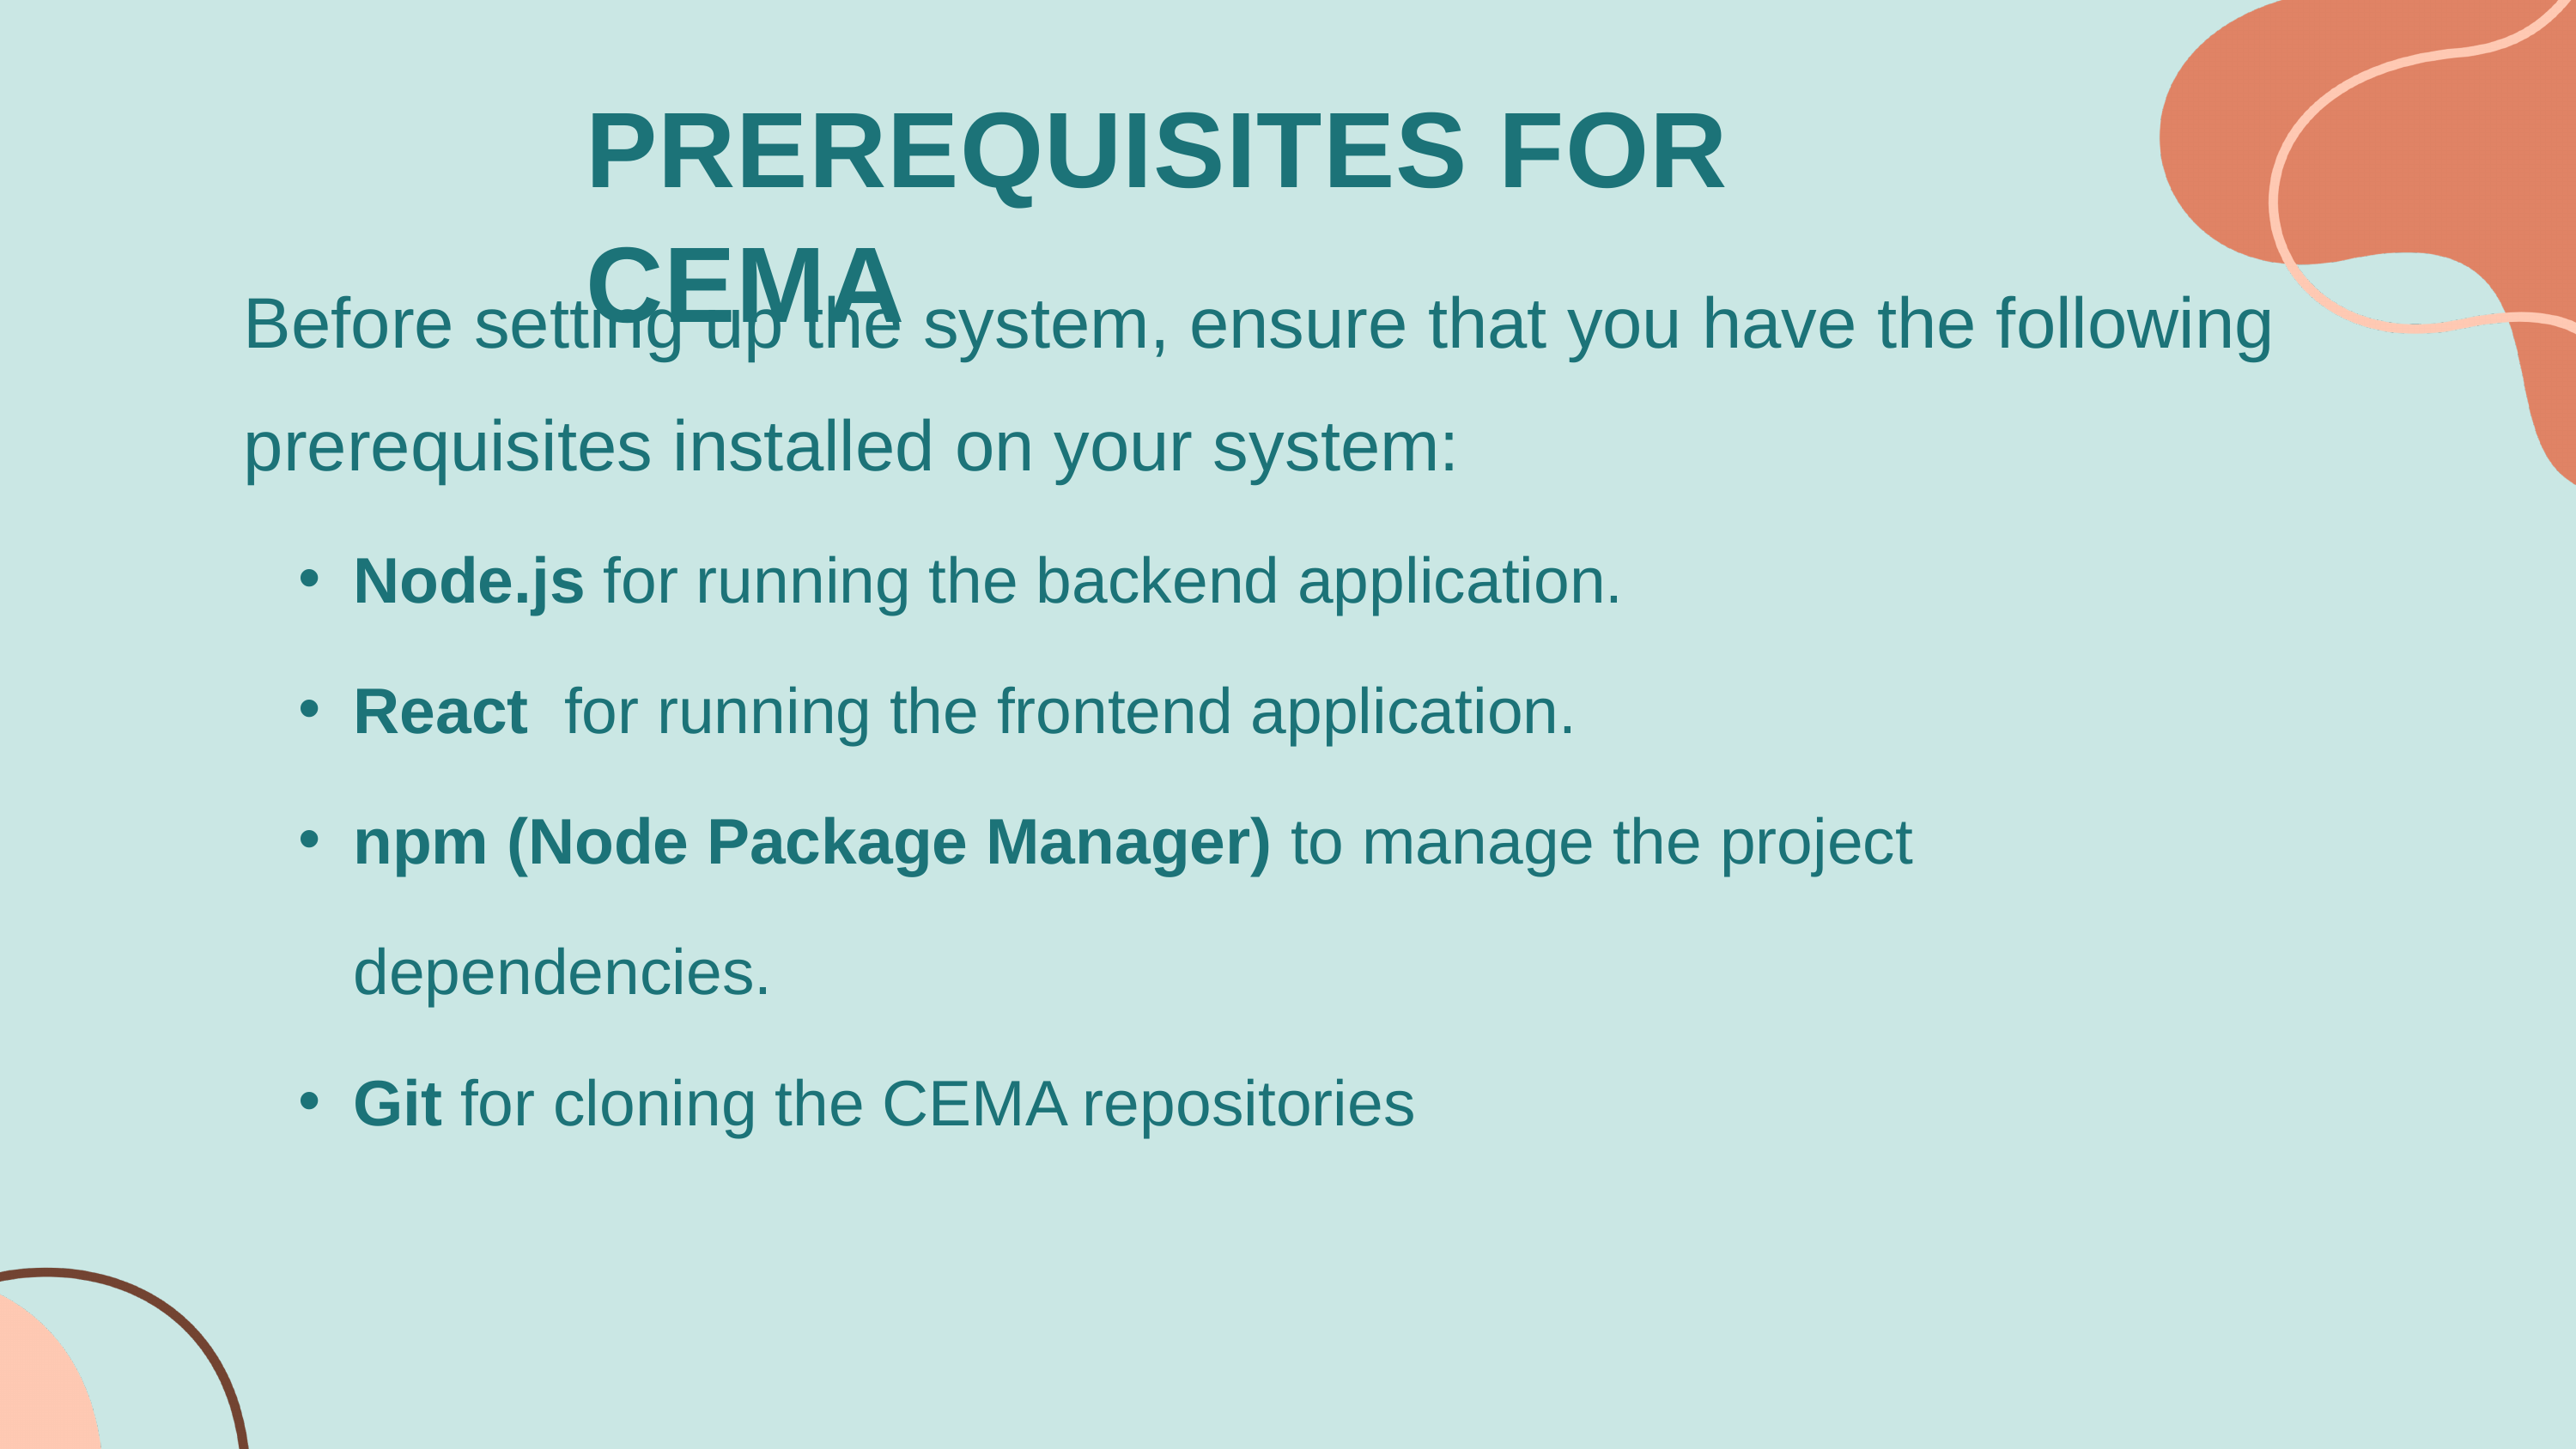

PREREQUISITES FOR CEMA
Before setting up the system, ensure that you have the following prerequisites installed on your system:
Node.js for running the backend application.
React  for running the frontend application.
npm (Node Package Manager) to manage the project dependencies.
Git for cloning the CEMA repositories